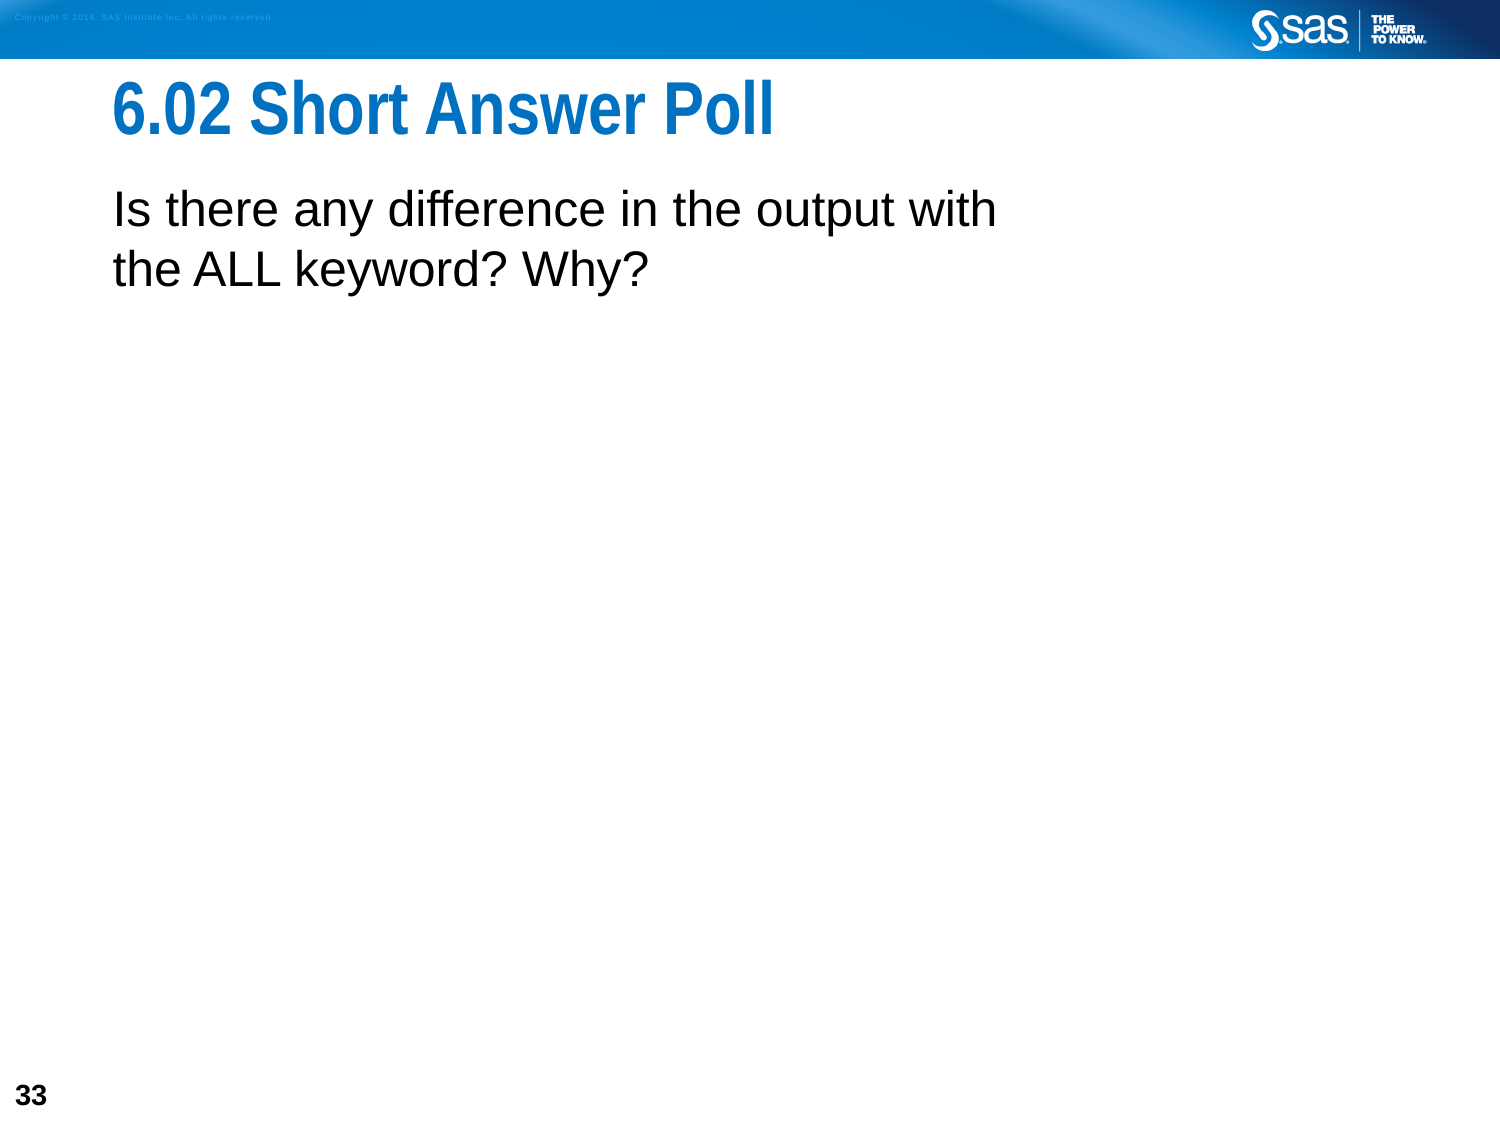

# 6.02 Short Answer Poll
Is there any difference in the output with
the ALL keyword? Why?